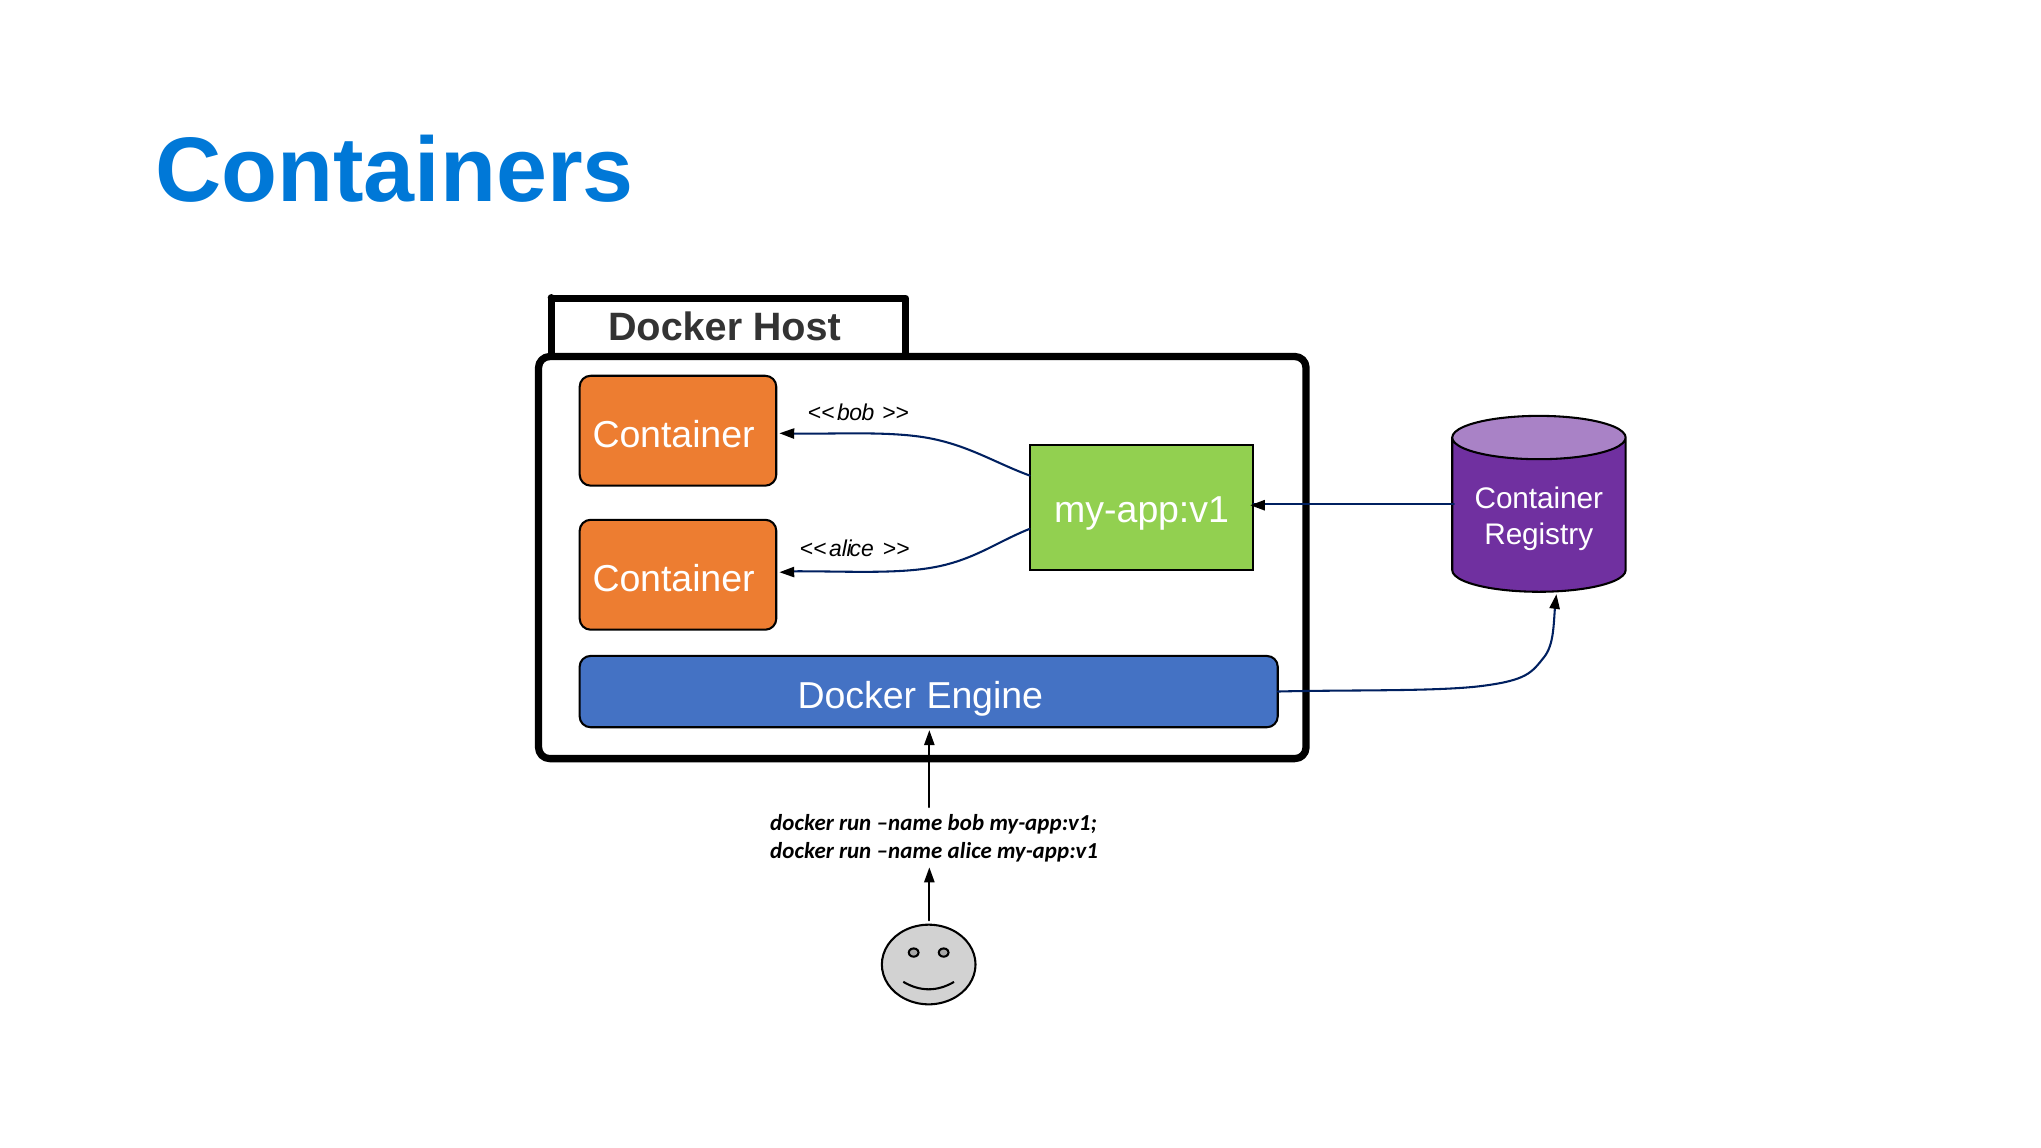

# Containers

Docker Host

<<
b
o
b

>>
Container
Container Registry

my-app:v1

<<
a
l
i
ce

>>
Container

Docker Engine

docker run –name bob my-app:v1;
docker run –name alice my-app:v1